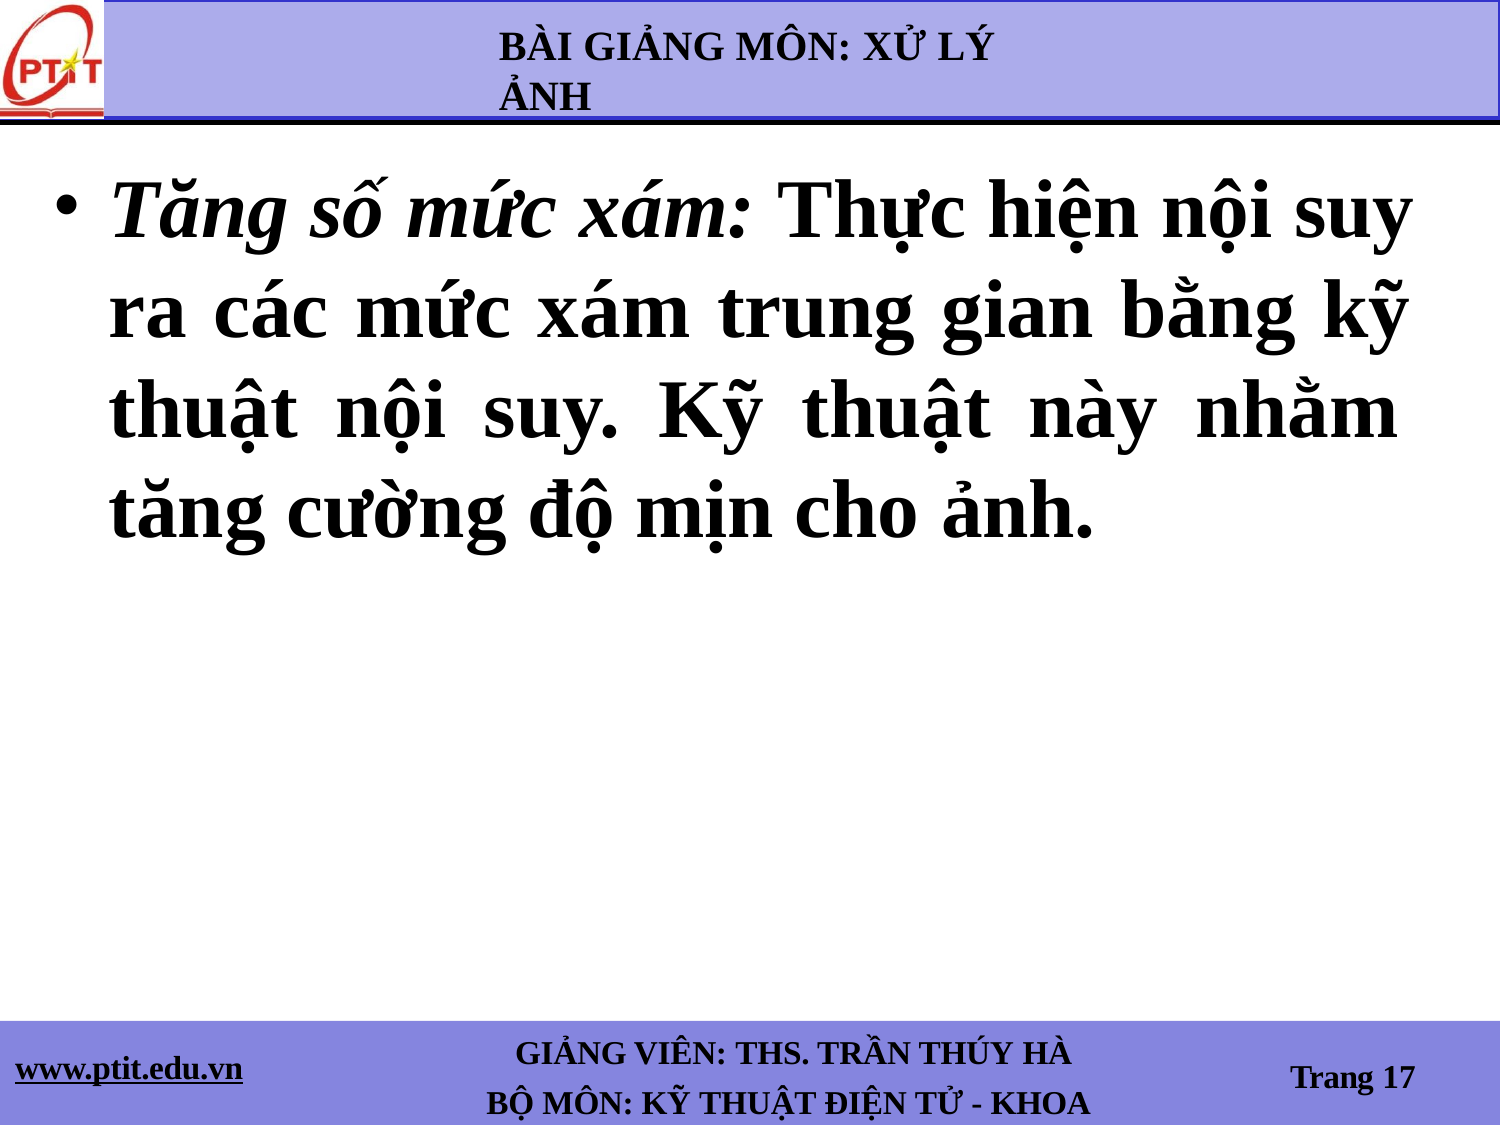

# BÀI GIẢNG MÔN: XỬ LÝ ẢNH
Tăng số mức xám: Thực hiện nội suy  ra các mức xám trung gian bằng kỹ  thuật nội suy. Kỹ thuật này nhằm  tăng cường độ mịn cho ảnh.

GIẢNG VIÊN: THS. TRẦN THÚY HÀ
BỘ MÔN: KỸ THUẬT ĐIỆN TỬ - KHOA KTD17T1
www.ptit.edu.vn
Trang 17